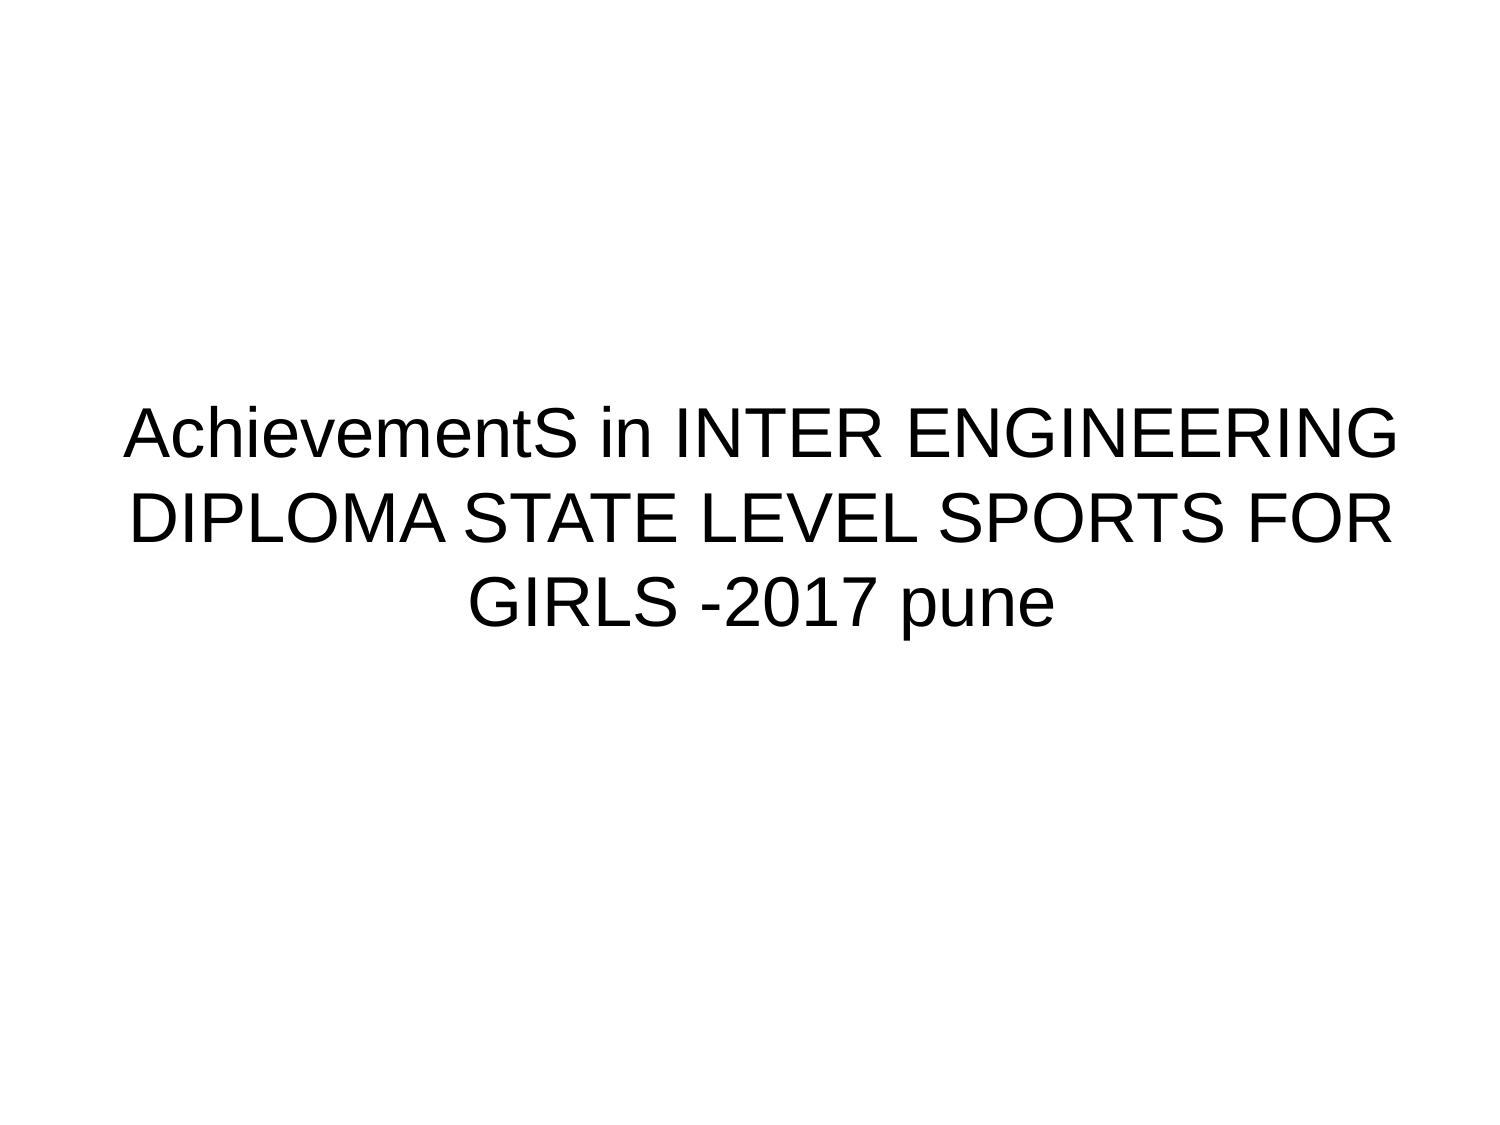

# AchievementS in INTER ENGINEERING DIPLOMA STATE LEVEL SPORTS FOR GIRLS -2017 pune